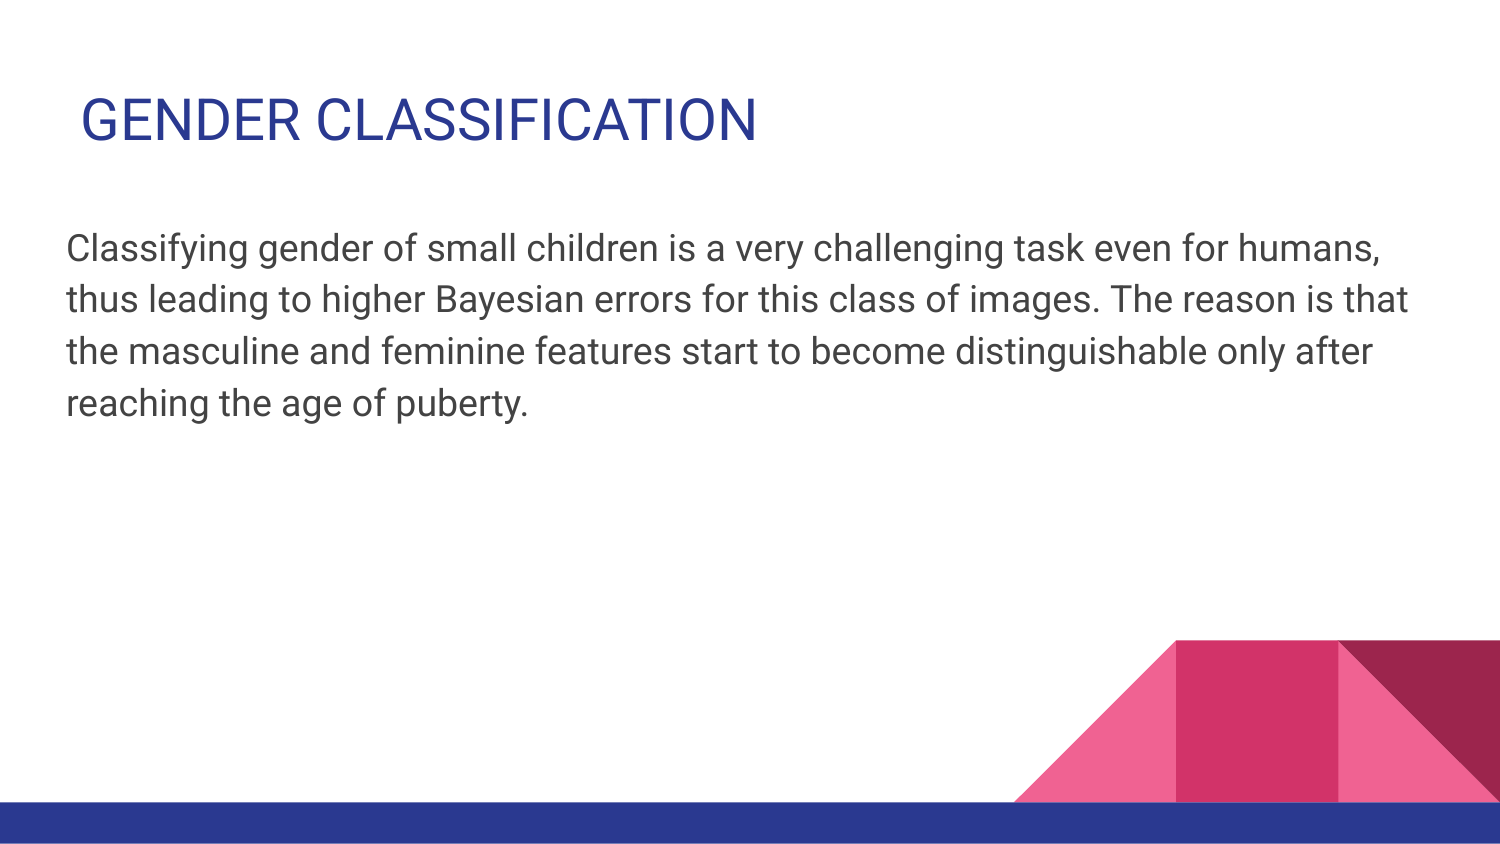

# GENDER CLASSIFICATION
Classifying gender of small children is a very challenging task even for humans, thus leading to higher Bayesian errors for this class of images. The reason is that the masculine and feminine features start to become distinguishable only after reaching the age of puberty.